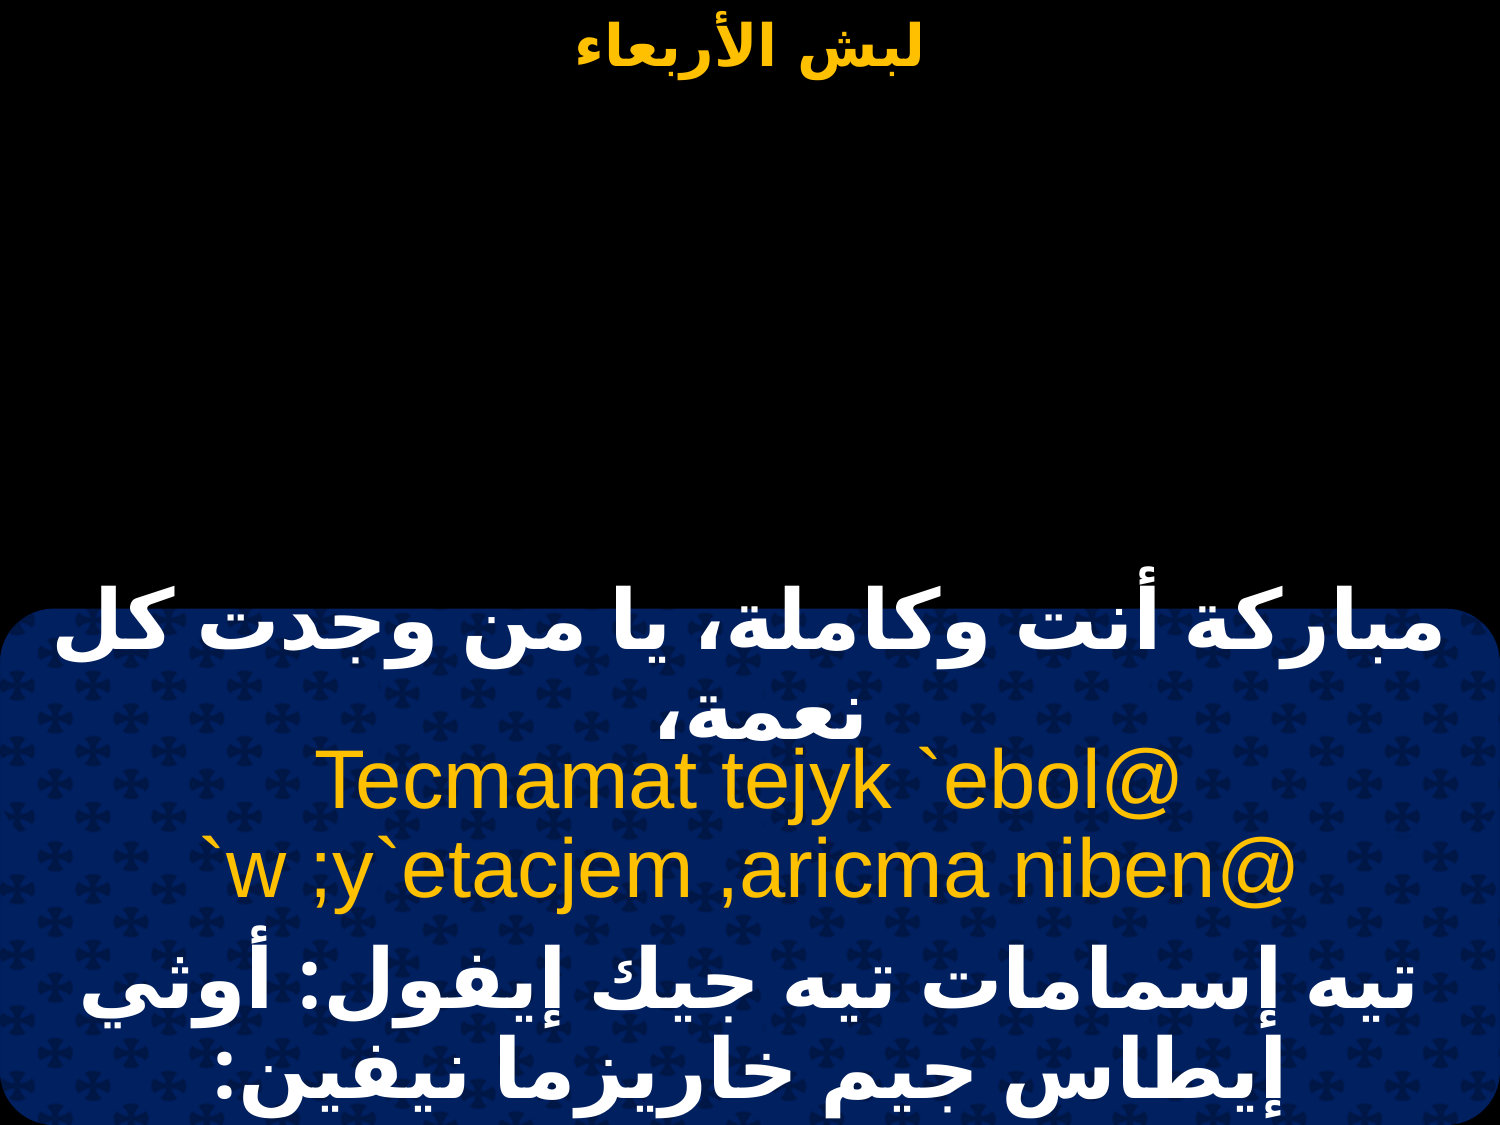

#
مباركة أنت وكاملة، يا من وجدت كل نعمة،
Tecmamat tejyk `ebol@ `w ;y`etacjem ,aricma niben@
تيه إسمامات تيه جيك إيفول: أوثي إيطاس جيم خاريزما نيفين: